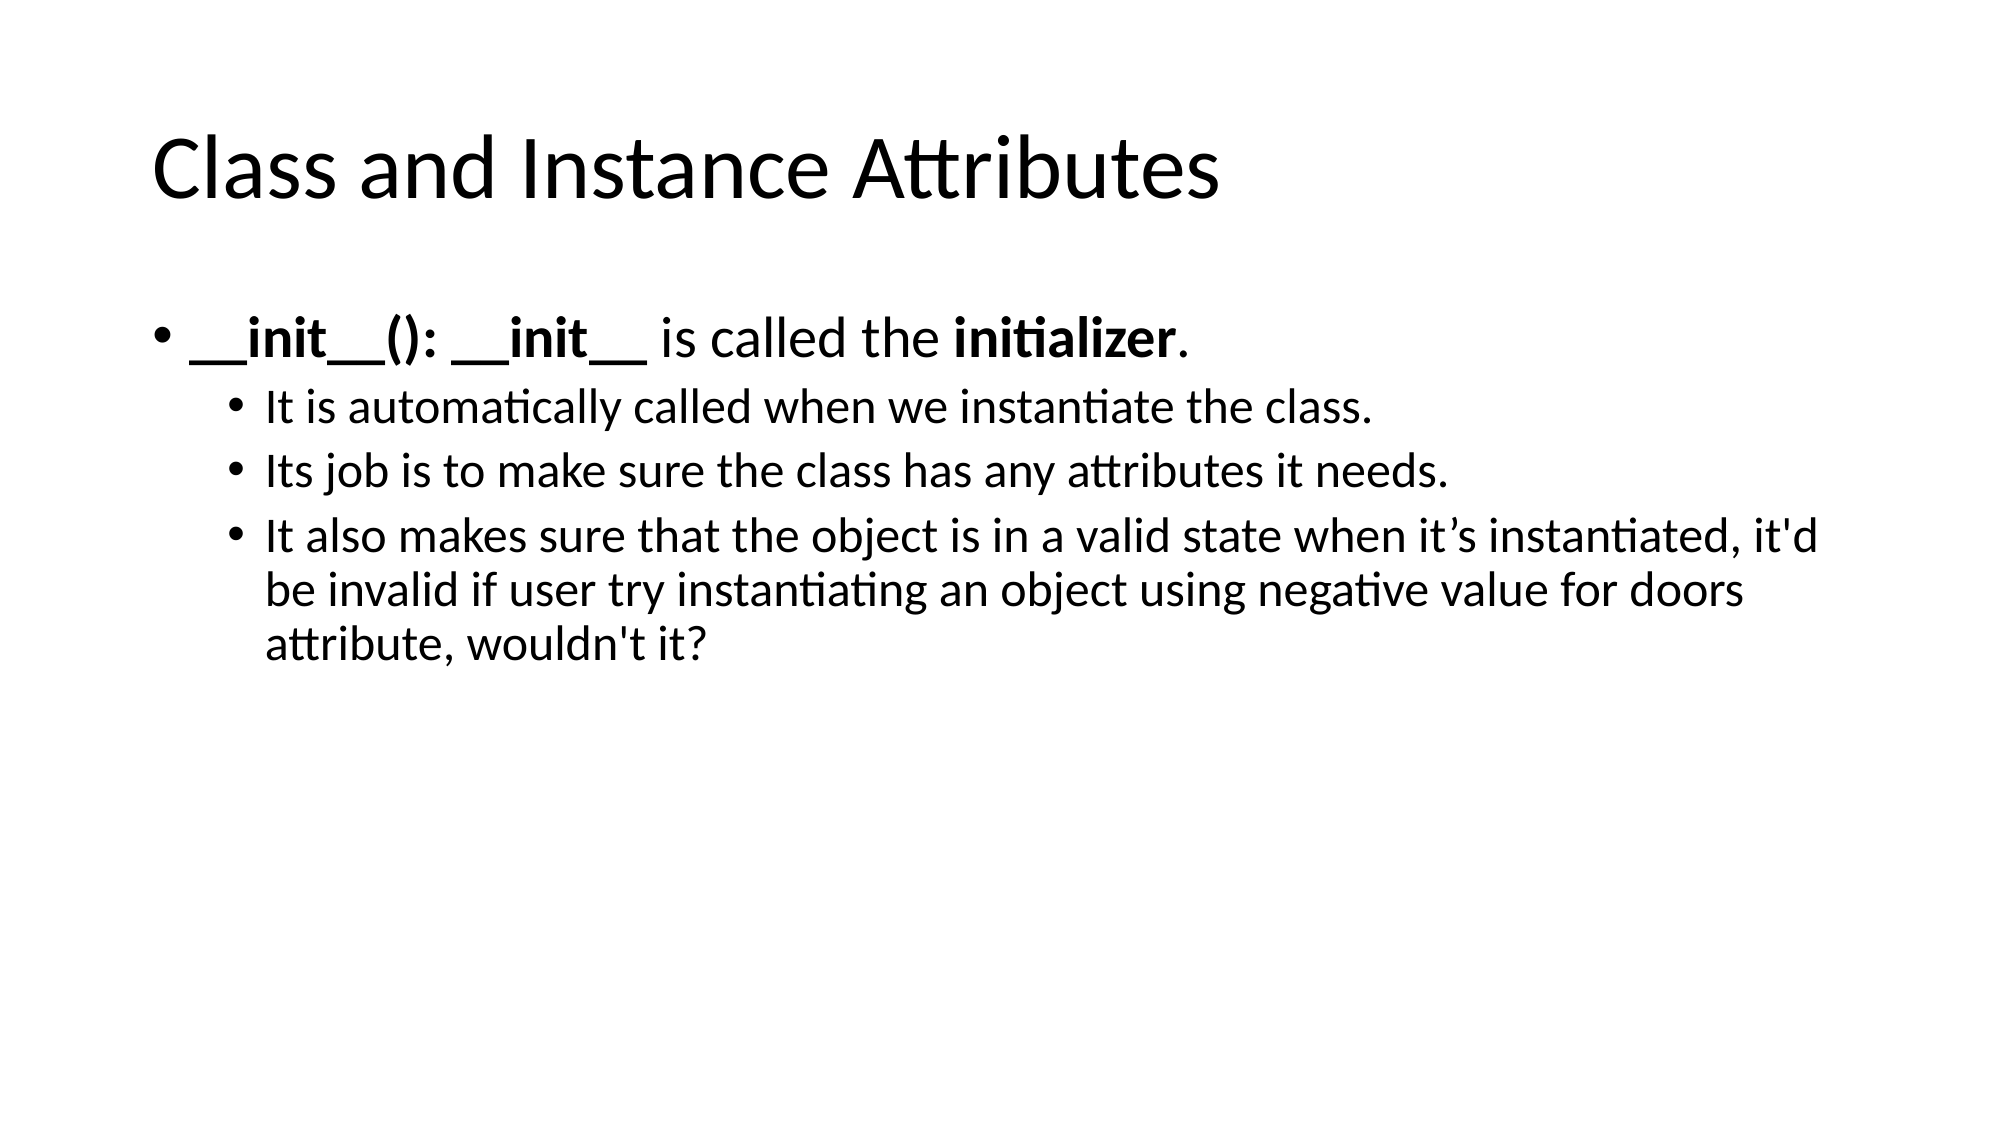

# Class and Instance Attributes
__init__(): __init__ is called the initializer.
It is automatically called when we instantiate the class.
Its job is to make sure the class has any attributes it needs.
It also makes sure that the object is in a valid state when it’s instantiated, it'd be invalid if user try instantiating an object using negative value for doors attribute, wouldn't it?